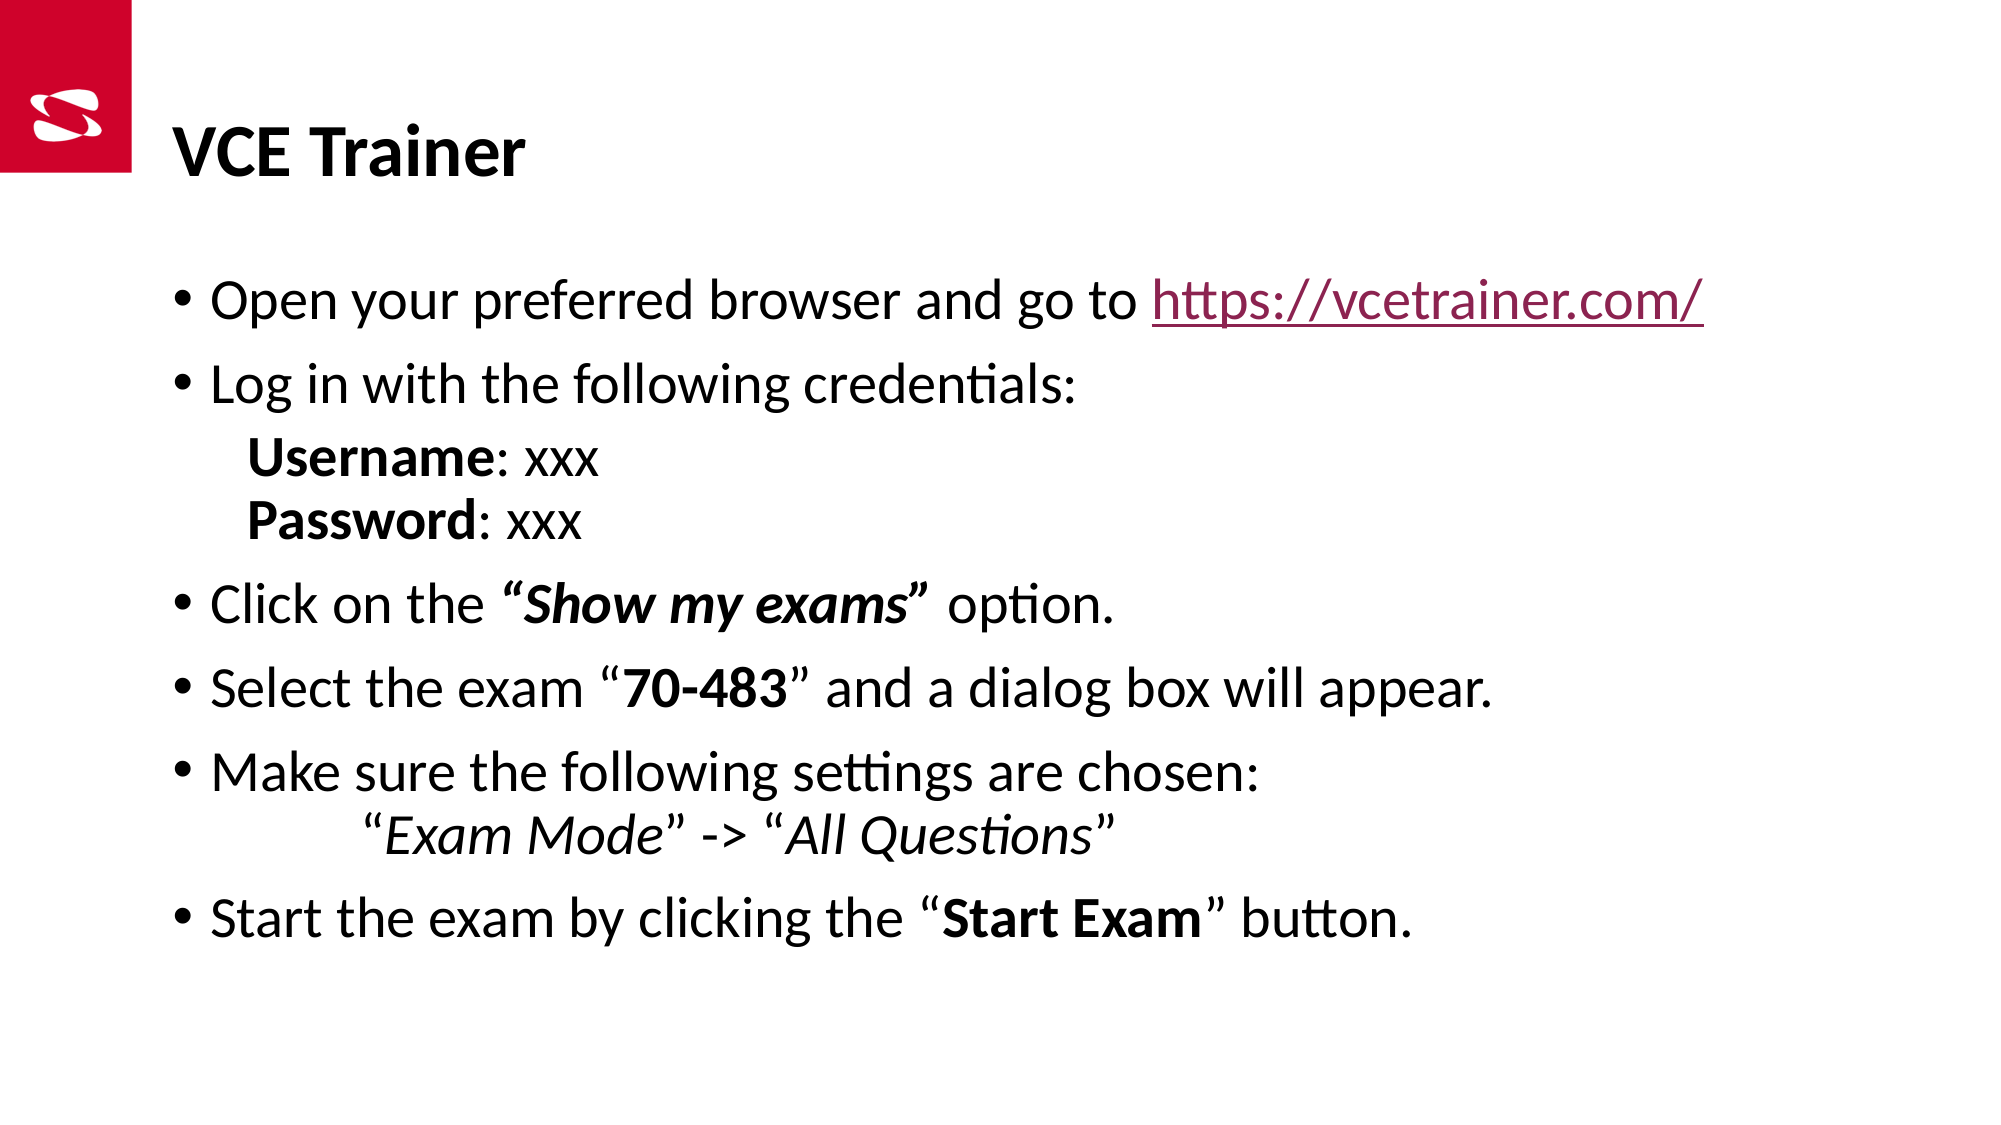

# VCE Trainer
Open your preferred browser and go to https://vcetrainer.com/
Log in with the following credentials:
Username: xxx
Password: xxx
Click on the “Show my exams” option.
Select the exam “70-483” and a dialog box will appear.
Make sure the following settings are chosen:
	“Exam Mode” -> “All Questions”
Start the exam by clicking the “Start Exam” button.